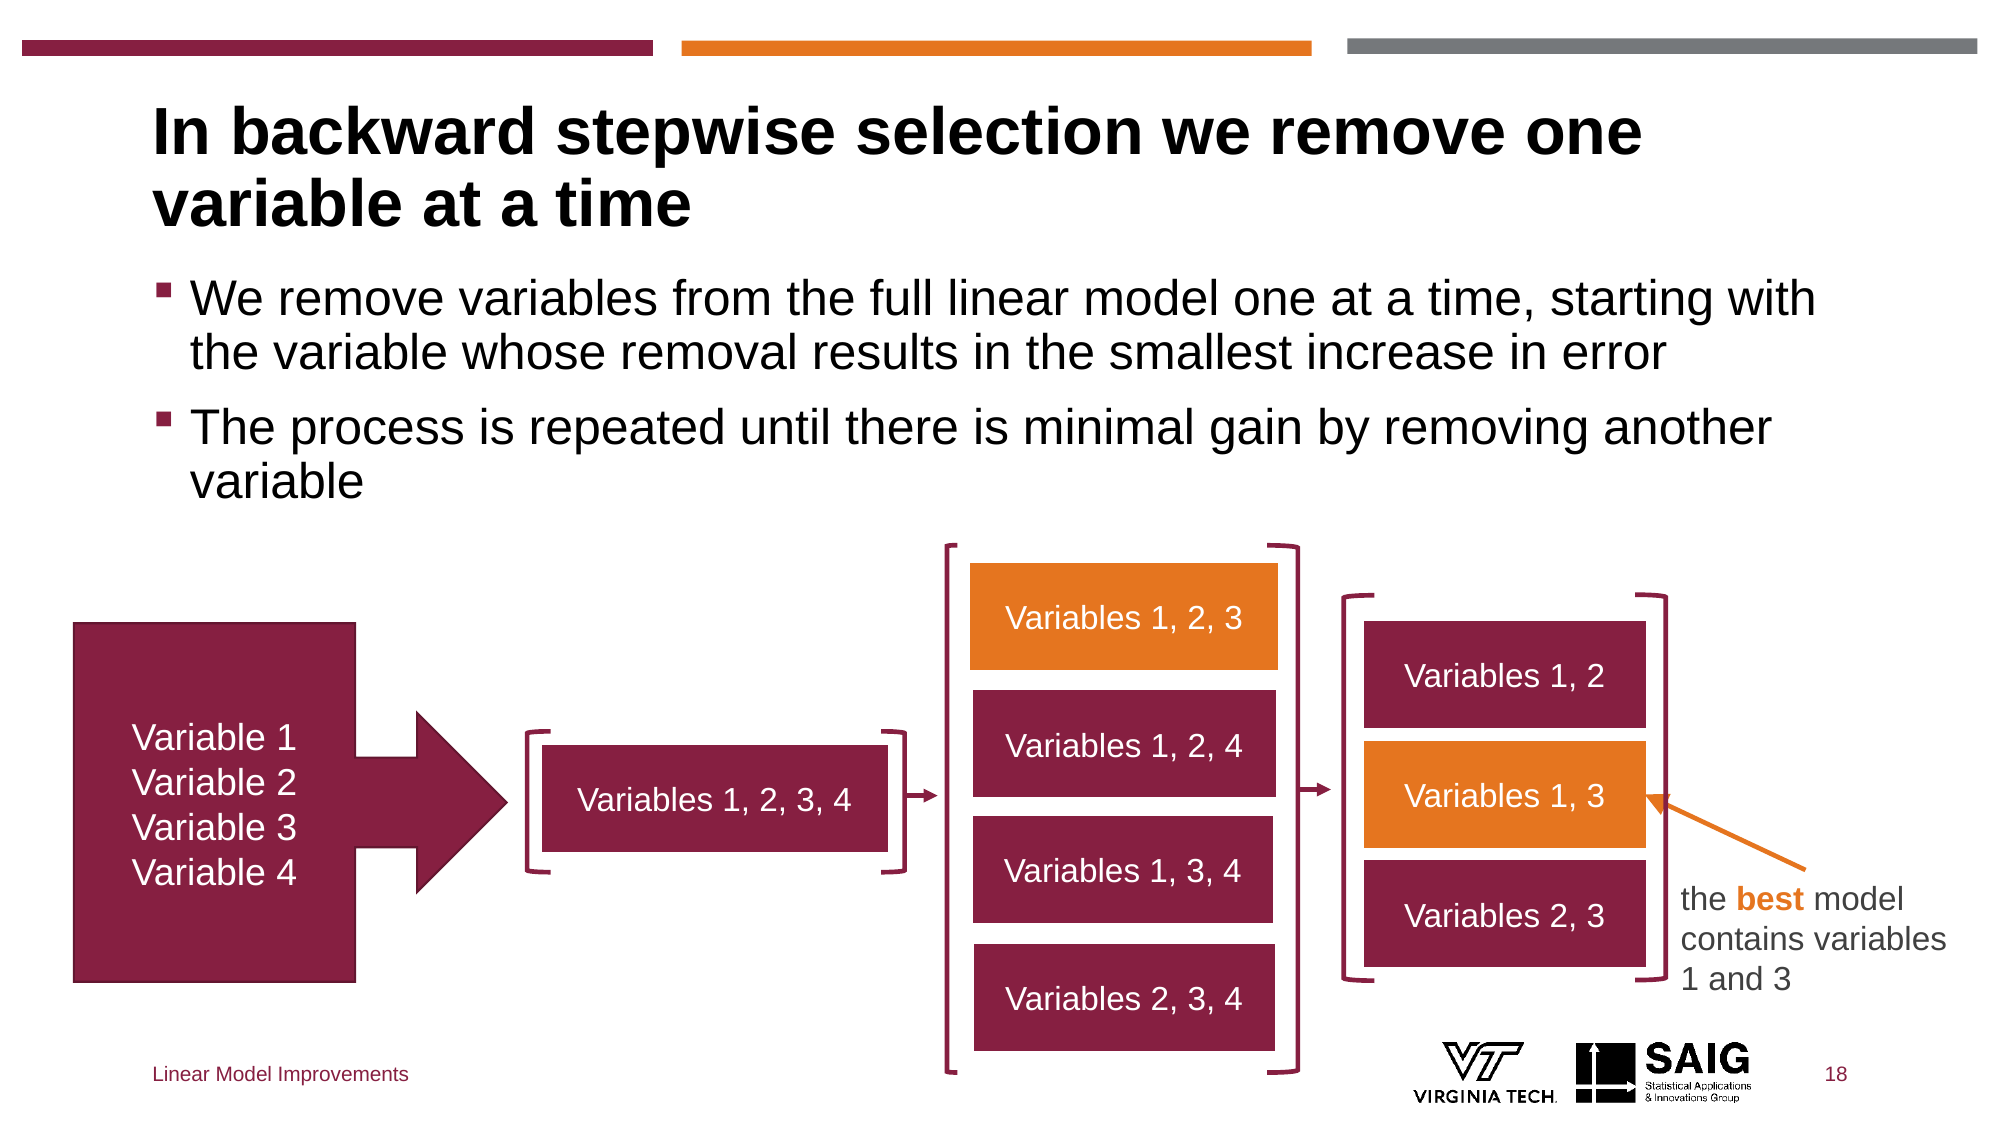

# In backward stepwise selection we remove one variable at a time
We remove variables from the full linear model one at a time, starting with the variable whose removal results in the smallest increase in error
The process is repeated until there is minimal gain by removing another variable

Variables 1, 2, 3
Variables 1, 2, 3

Variables 1, 2
Variable 1 Variable 2 Variable 3
Variable 4
Variables 1, 2, 4

Variables 1, 3
Variables 1, 3
Variables 1, 2, 3, 4
Variables 1, 3, 4
Variables 2, 3
the best model contains variables 1 and 3
Variables 2, 3, 4
Linear Model Improvements
18